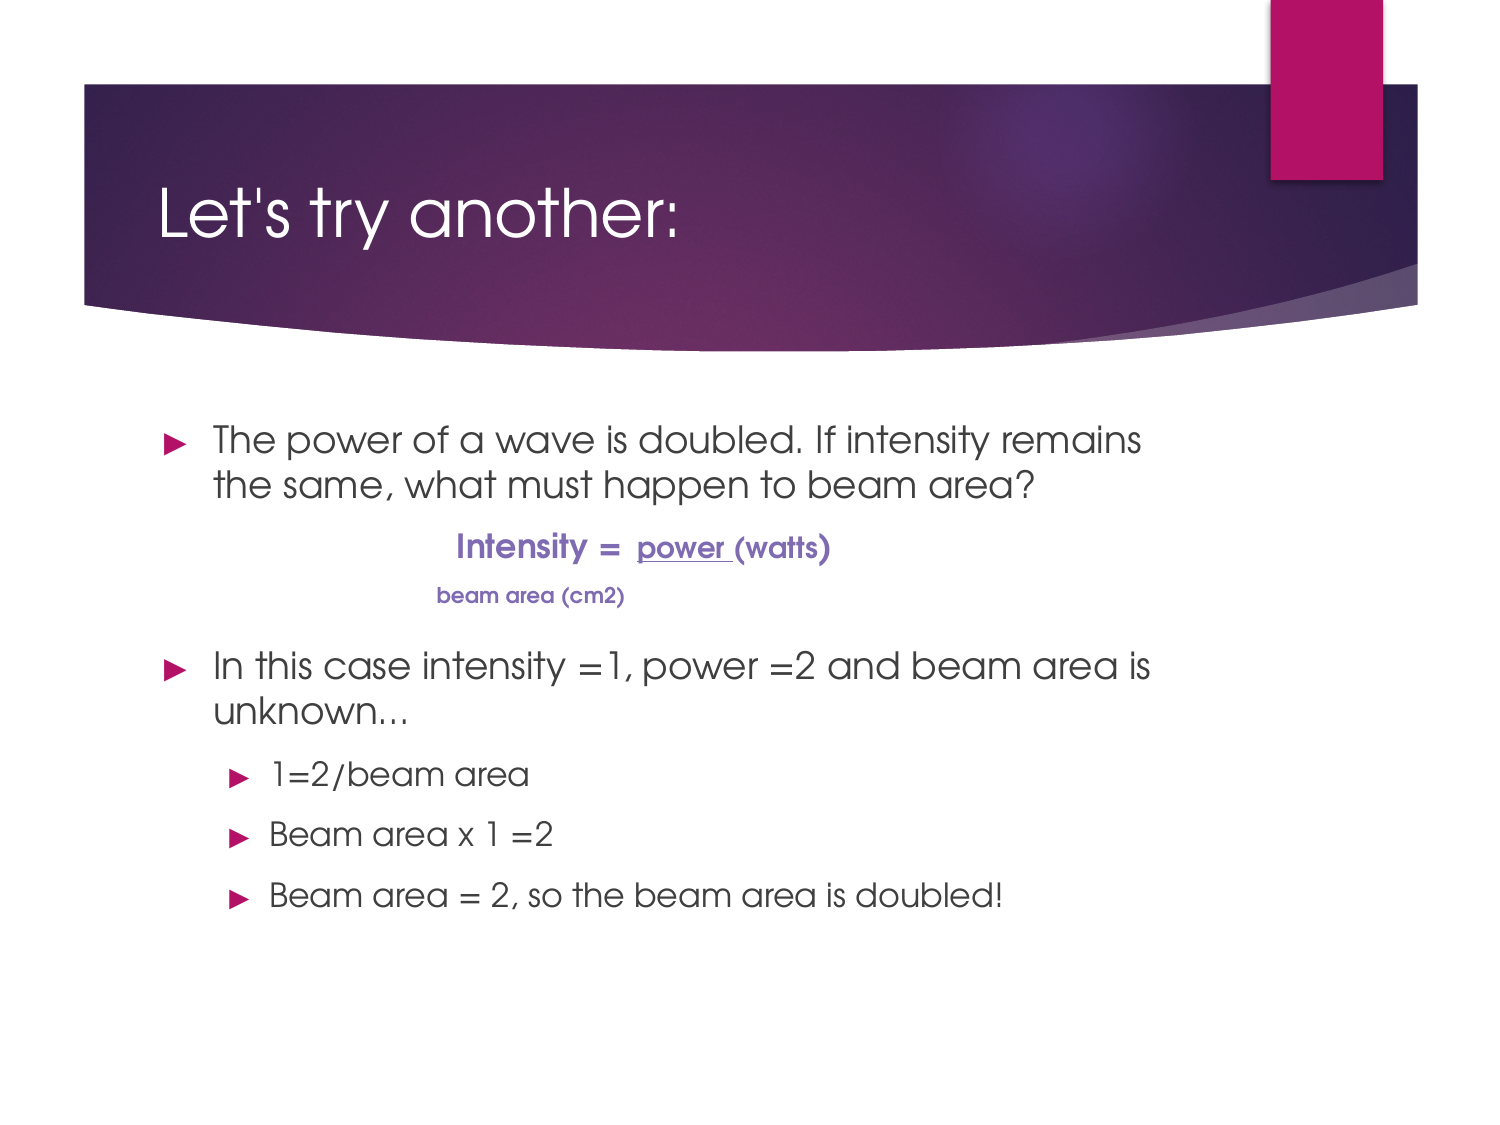

# Let's try another:
The power of a wave is doubled. If intensity remains the same, what must happen to beam area?
		Intensity =  power (watts)
                                             beam area (cm2)
In this case intensity =1, power =2 and beam area is unknown…
1=2/beam area
Beam area x 1 =2
Beam area = 2, so the beam area is doubled!